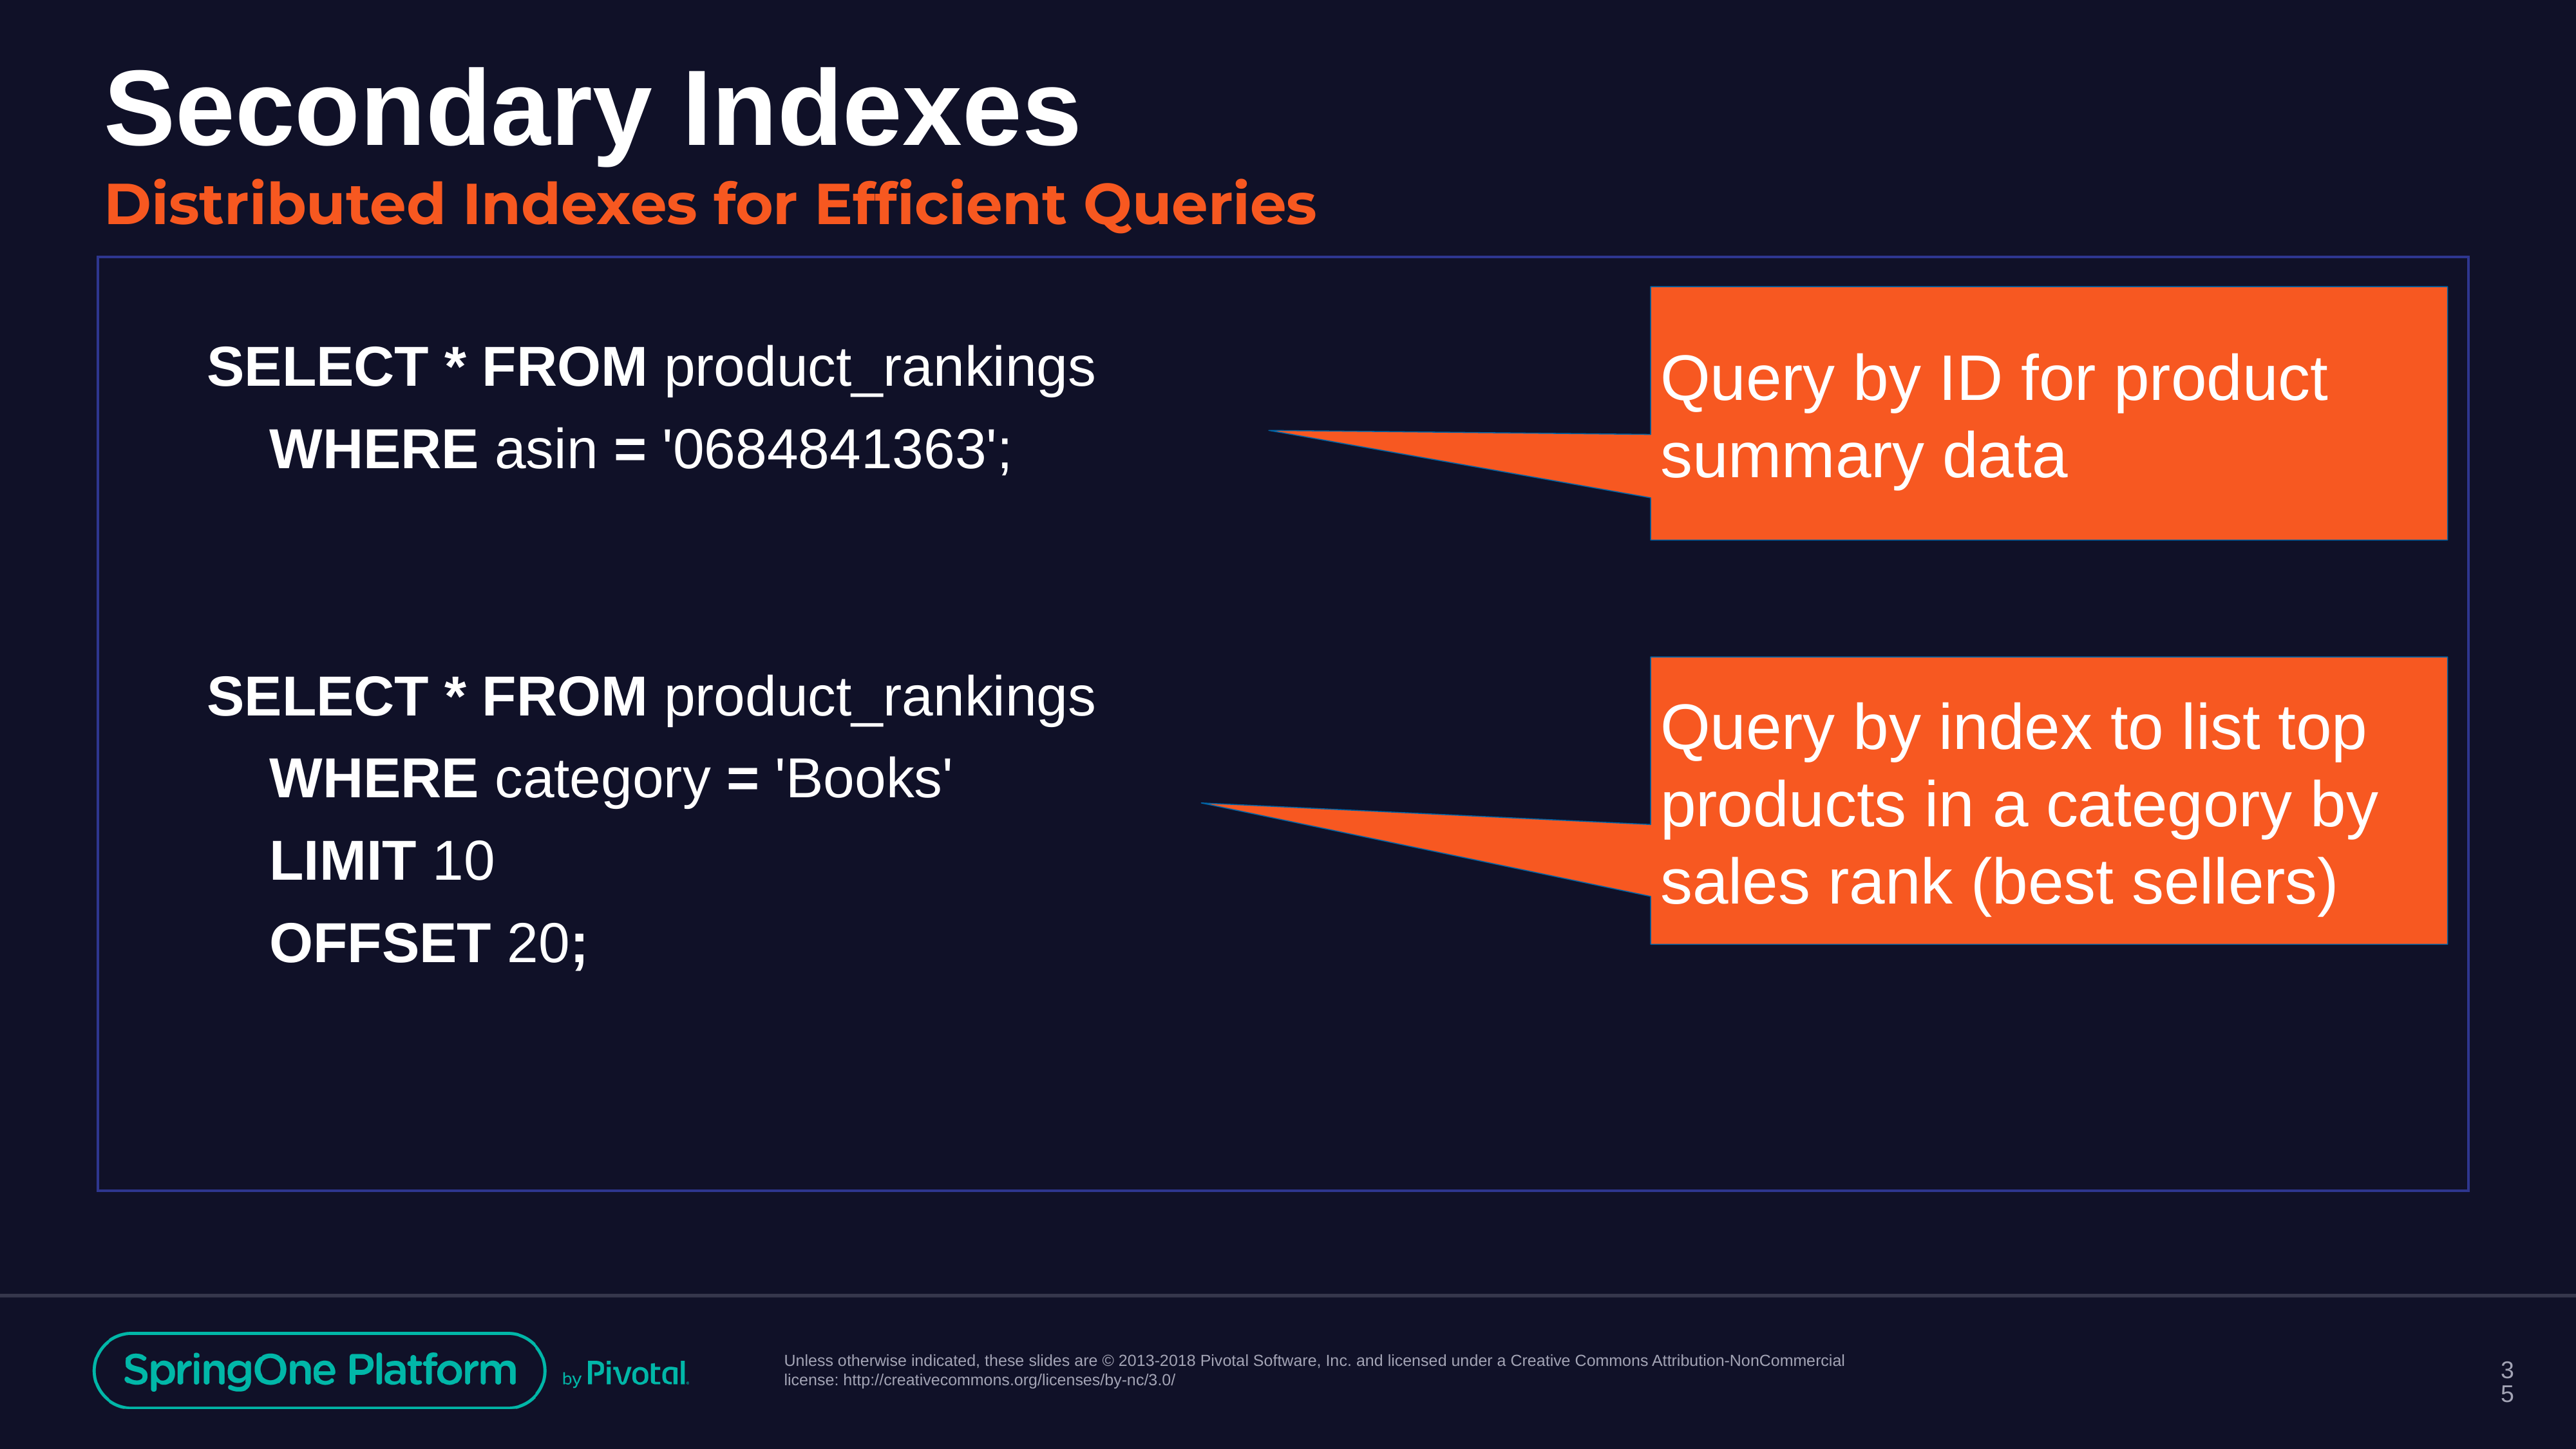

# Secondary Indexes Distributed Indexes for Efficient Queries

Query by ID for product summary data
SELECT * FROM product_rankings
    WHERE asin = '0684841363';

SELECT * FROM product_rankings
    WHERE category = 'Books'
    LIMIT 10
    OFFSET 20;

Query by index to list top products in a category by sales rank (best sellers)
35